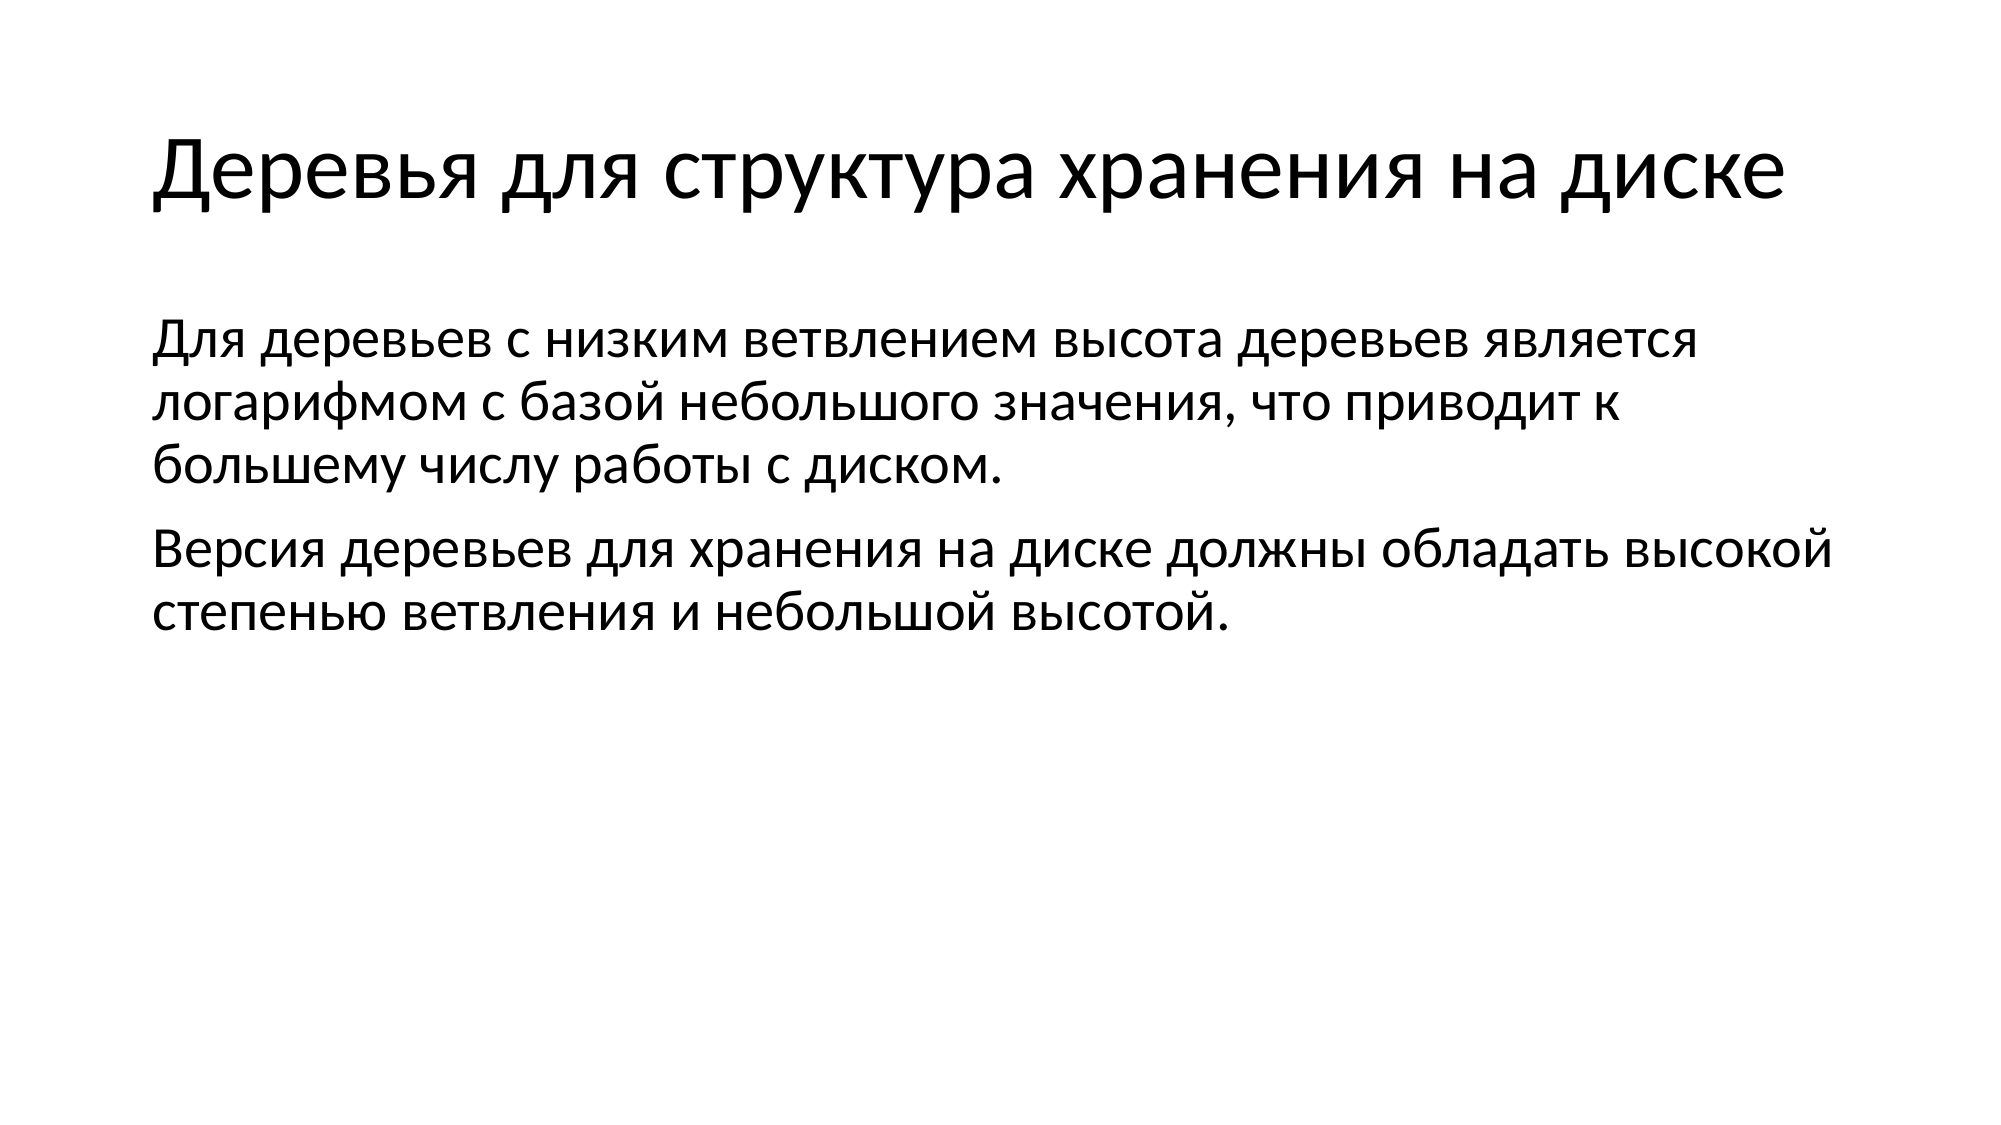

# Деревья для структура хранения на диске
Для деревьев с низким ветвлением высота деревьев является логарифмом с базой небольшого значения, что приводит к большему числу работы с диском.
Версия деревьев для хранения на диске должны обладать высокой степенью ветвления и небольшой высотой.